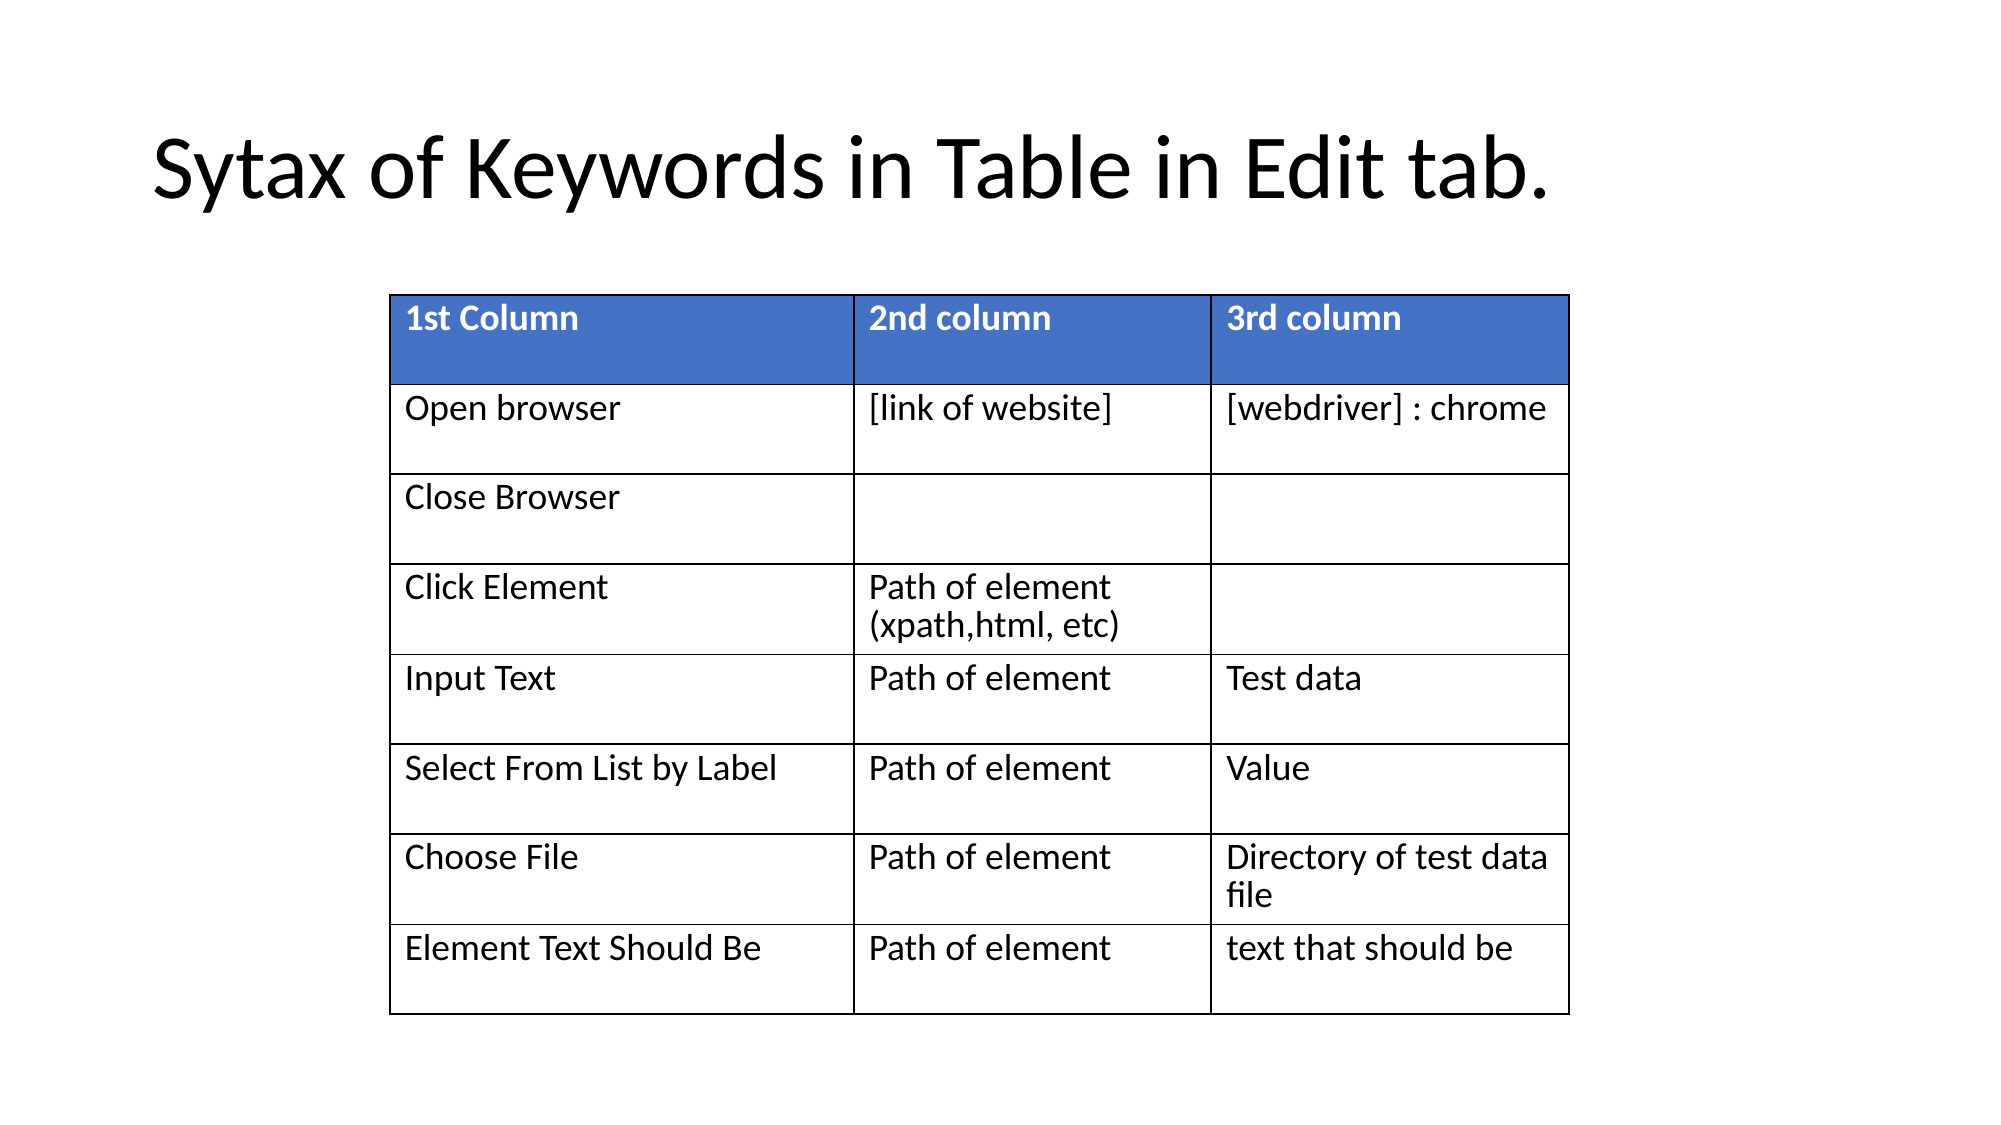

# Sytax of Keywords in Table in Edit tab.
| 1st Column | 2nd column | 3rd column |
| --- | --- | --- |
| Open browser | [link of website] | [webdriver] : chrome |
| Close Browser |  |  |
| Click Element | Path of element (xpath,html, etc) |  |
| Input Text | Path of element | Test data |
| Select From List by Label | Path of element | Value |
| Choose File | Path of element | Directory of test data file |
| Element Text Should Be | Path of element | text that should be |